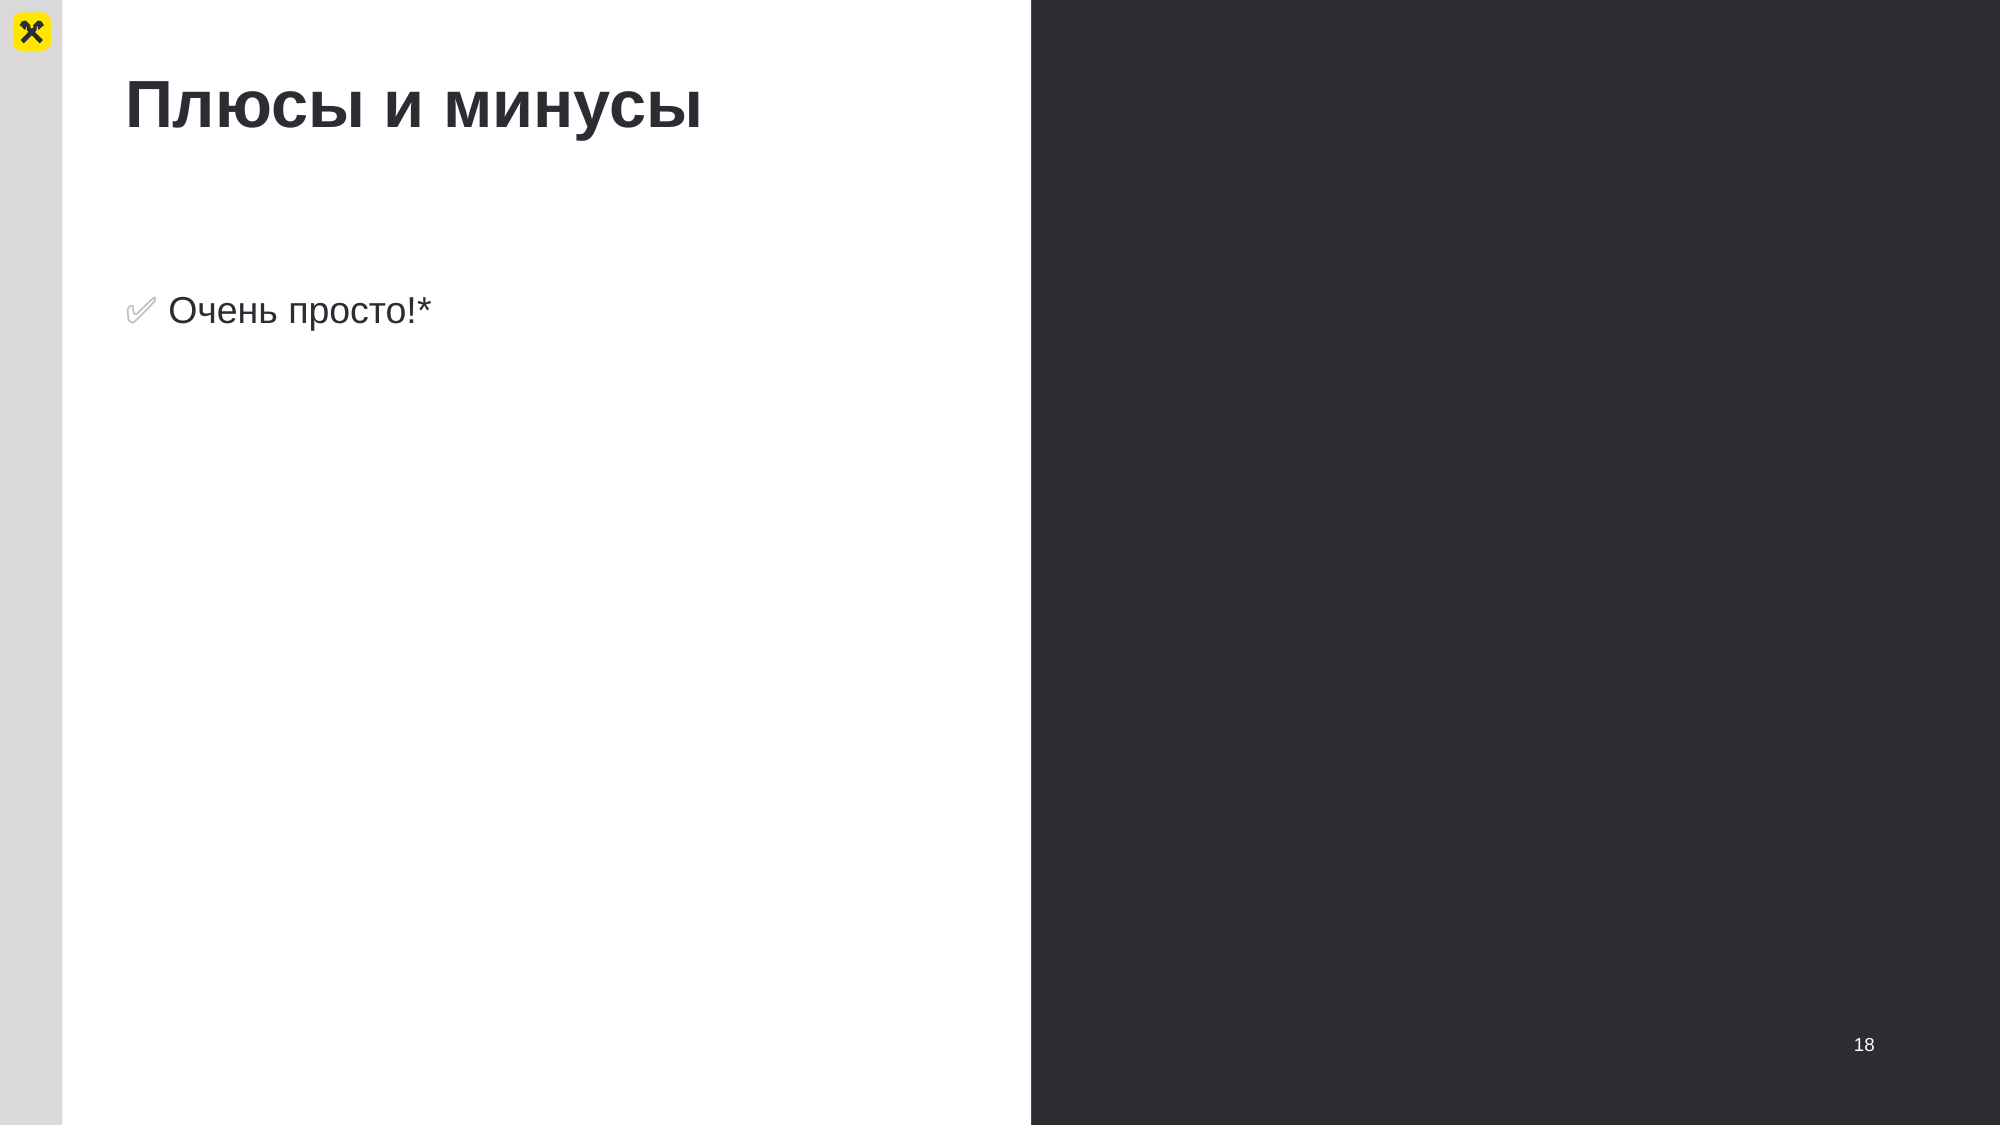

# Плюсы и минусы
✅ Очень просто!*
18